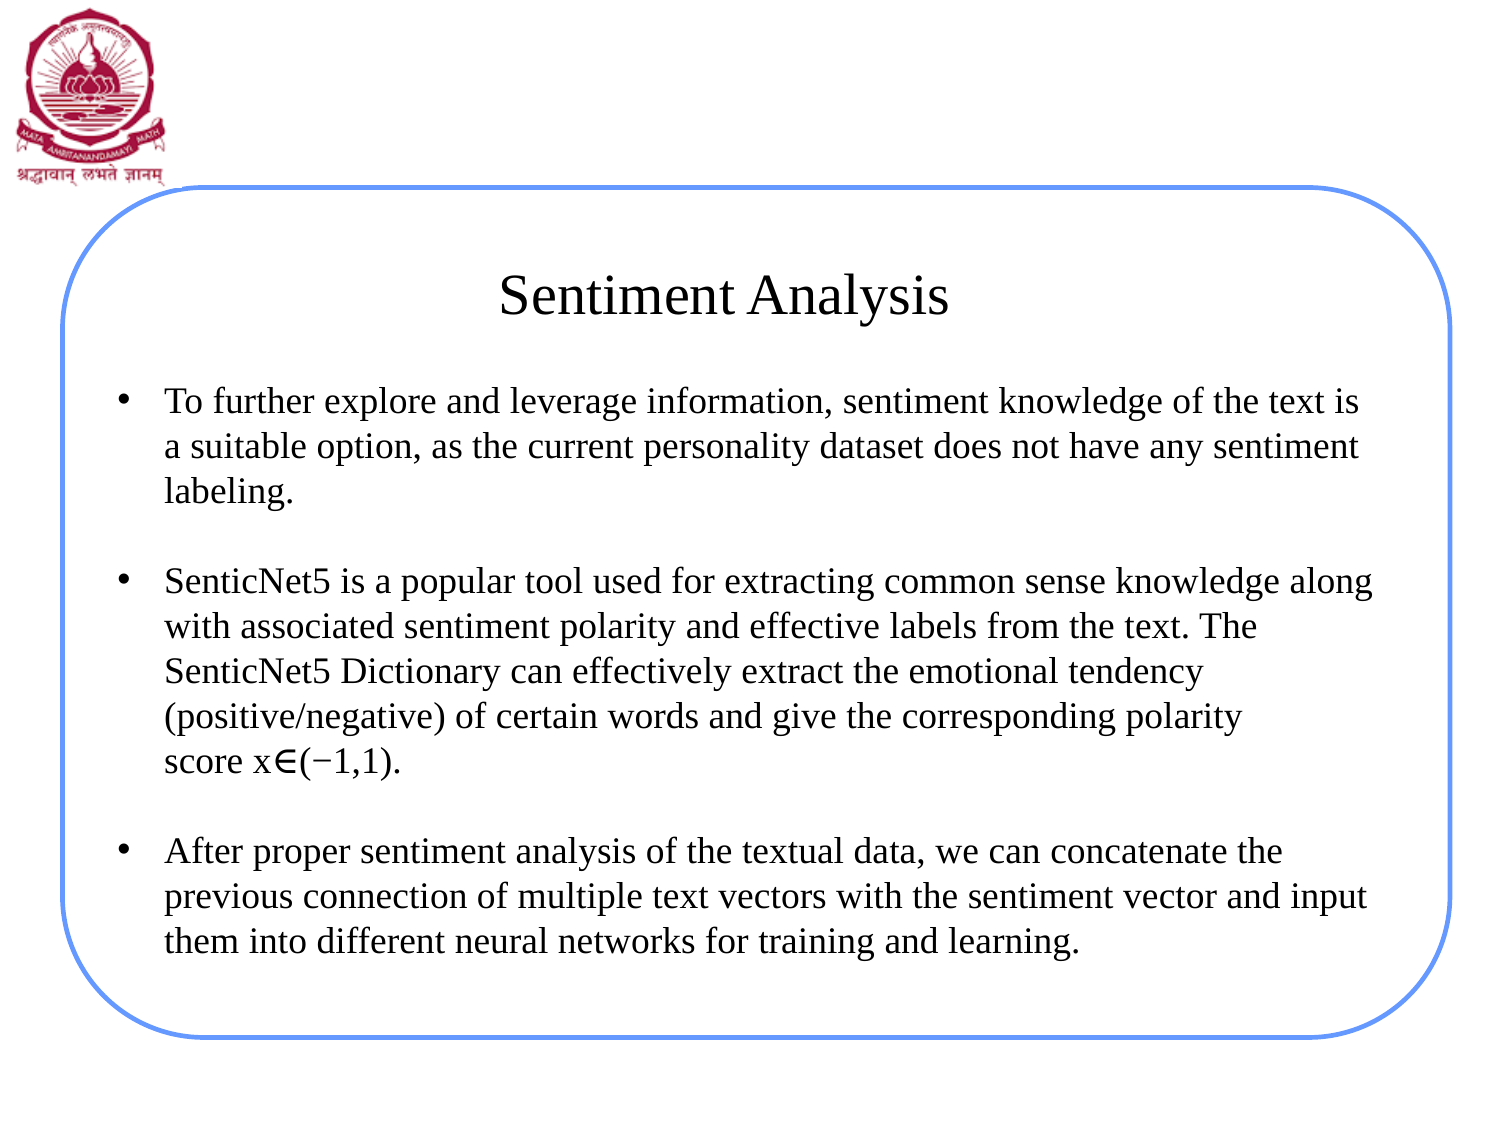

# Sentiment Analysis
To further explore and leverage information, sentiment knowledge of the text is a suitable option, as the current personality dataset does not have any sentiment labeling.

SenticNet5 is a popular tool used for extracting common sense knowledge along with associated sentiment polarity and effective labels from the text. The SenticNet5 Dictionary can effectively extract the emotional tendency (positive/negative) of certain words and give the corresponding polarity score x∈(−1,1).

After proper sentiment analysis of the textual data, we can concatenate the previous connection of multiple text vectors with the sentiment vector and input them into different neural networks for training and learning.